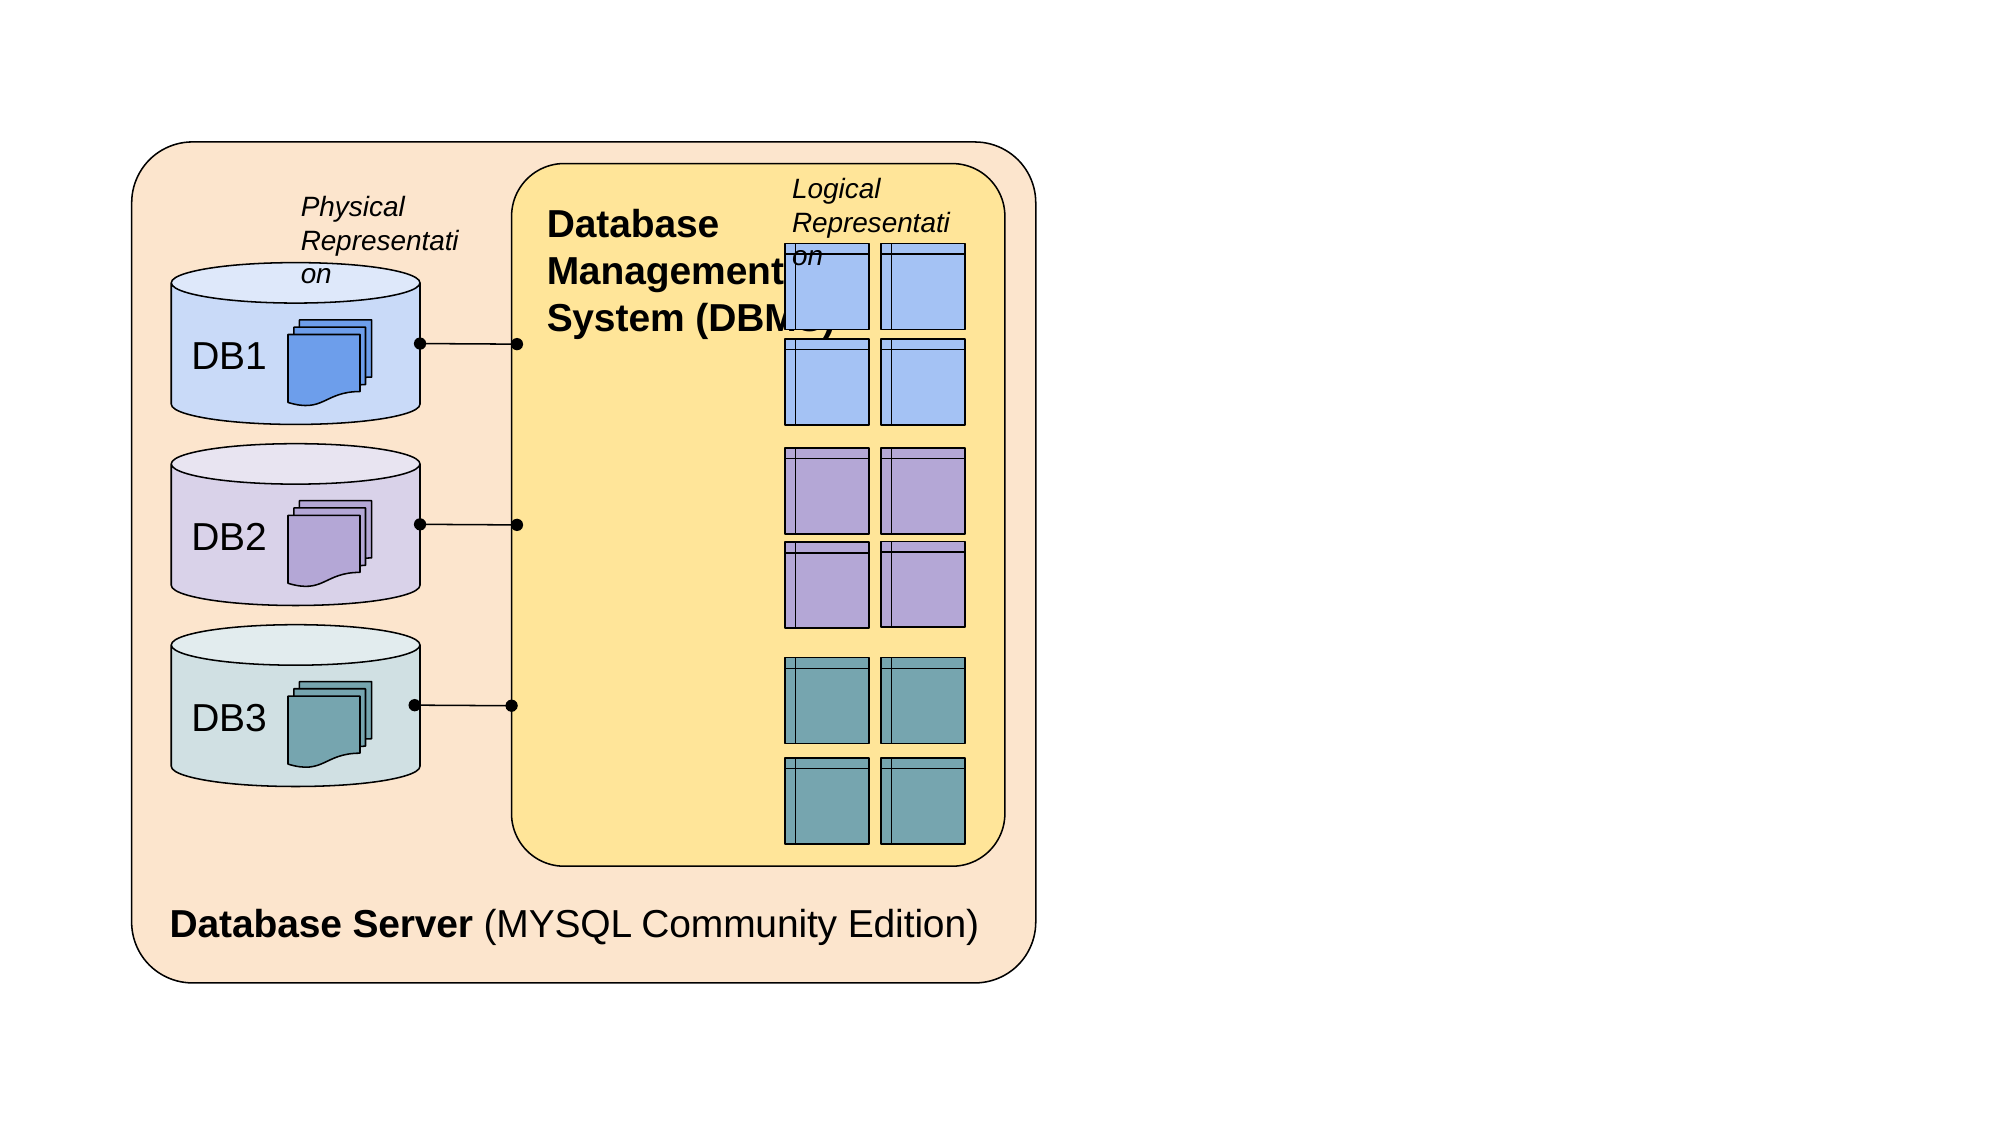

Database Server (MYSQL Community Edition)
Logical Representation
Database
Management
System (DBMS)
Physical Representation

DB1
DB2
DB3